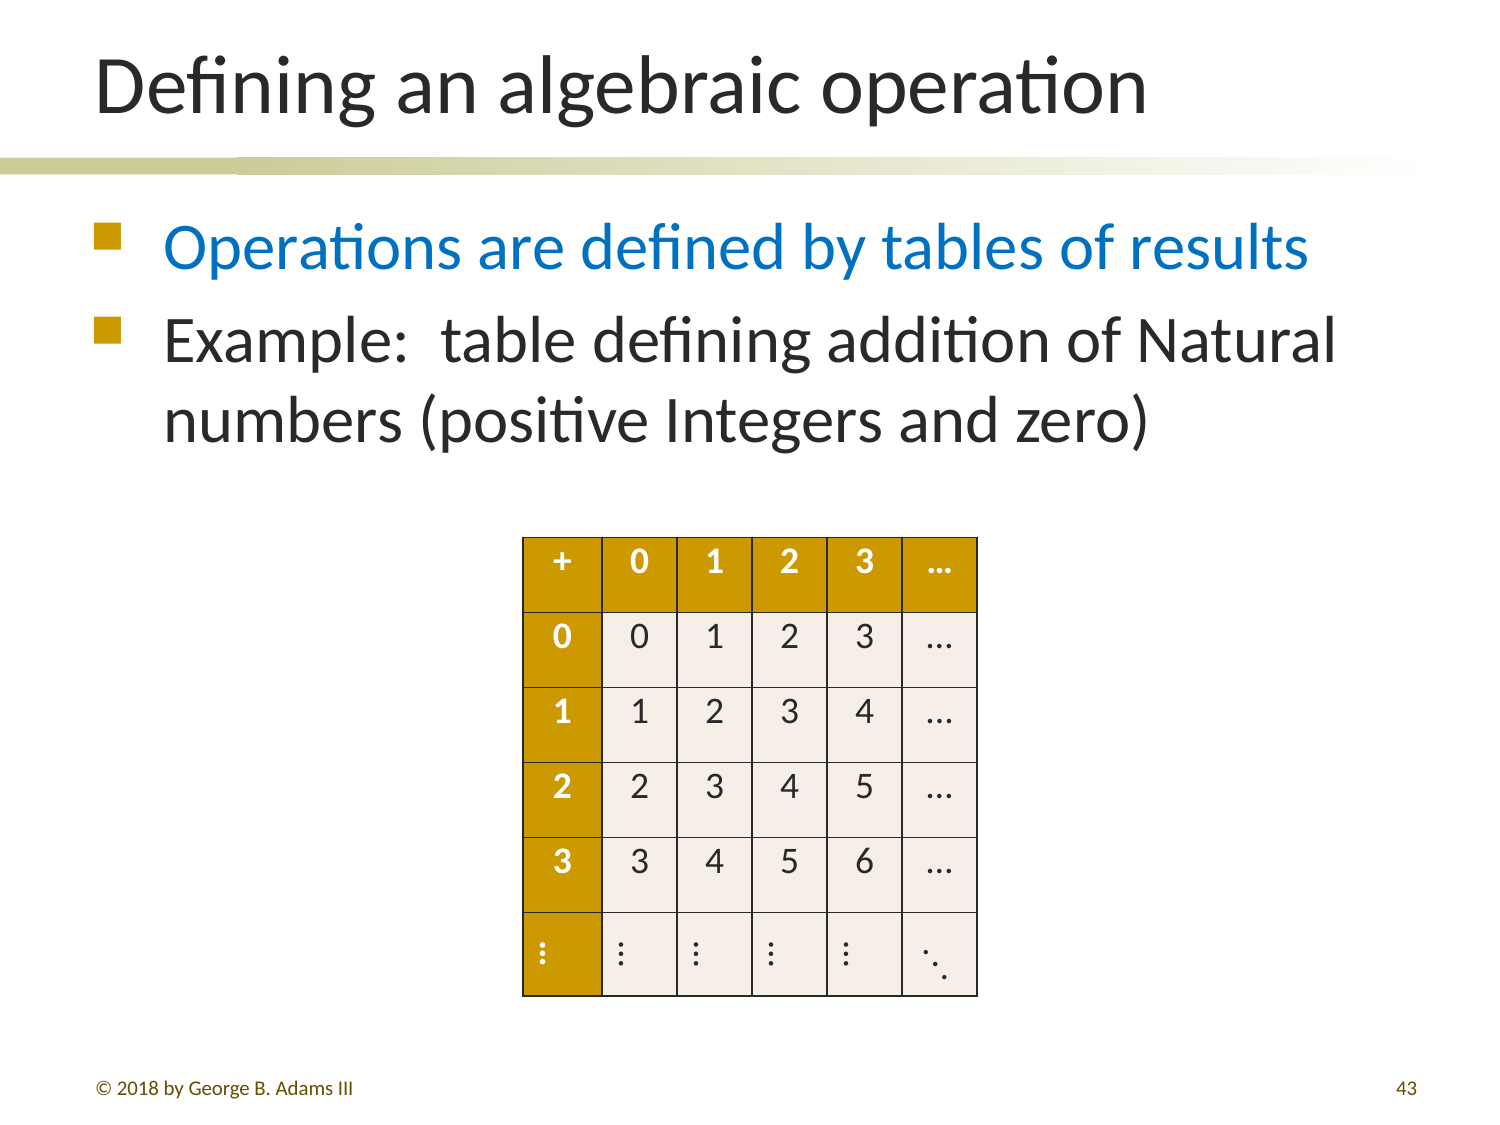

# Defining an algebraic operation
Operations are defined by tables of results
Example:  table defining addition of Natural numbers (positive Integers and zero)

| + | 0 |  |  |  |  |
| --- | --- | --- | --- | --- | --- |
| 0 | 0 |  |  |  |  |
|  |  |  |  |  |  |
|  |  |  |  |  |  |
|  |  |  |  |  |  |
|  |  |  |  |  |  |
| + | 0 | 1 |  |  |  |
| --- | --- | --- | --- | --- | --- |
| 0 | 0 | 1 |  |  |  |
| 1 | 1 | 2 |  |  |  |
|  |  |  |  |  |  |
|  |  |  |  |  |  |
|  |  |  |  |  |  |
| + | 0 | 1 | 2 |  |  |
| --- | --- | --- | --- | --- | --- |
| 0 | 0 | 1 | 2 |  |  |
| 1 | 1 | 2 | 3 |  |  |
| 2 | 2 | 3 | 4 |  |  |
|  |  |  |  |  |  |
|  |  |  |  |  |  |
| + | 0 | 1 | 2 | 3 |  |
| --- | --- | --- | --- | --- | --- |
| 0 | 0 | 1 | 2 | 3 |  |
| 1 | 1 | 2 | 3 | 4 |  |
| 2 | 2 | 3 | 4 | 5 |  |
| 3 | 3 | 4 | 5 | 6 |  |
|  |  |  |  |  |  |
| + | 0 | 1 | 2 | 3 | … |
| --- | --- | --- | --- | --- | --- |
| 0 | 0 | 1 | 2 | 3 | … |
| 1 | 1 | 2 | 3 | 4 | ... |
| 2 | 2 | 3 | 4 | 5 | … |
| 3 | 3 | 4 | 5 | 6 | … |
| … | … | … | … | … | ... |
© 2018 by George B. Adams III
43